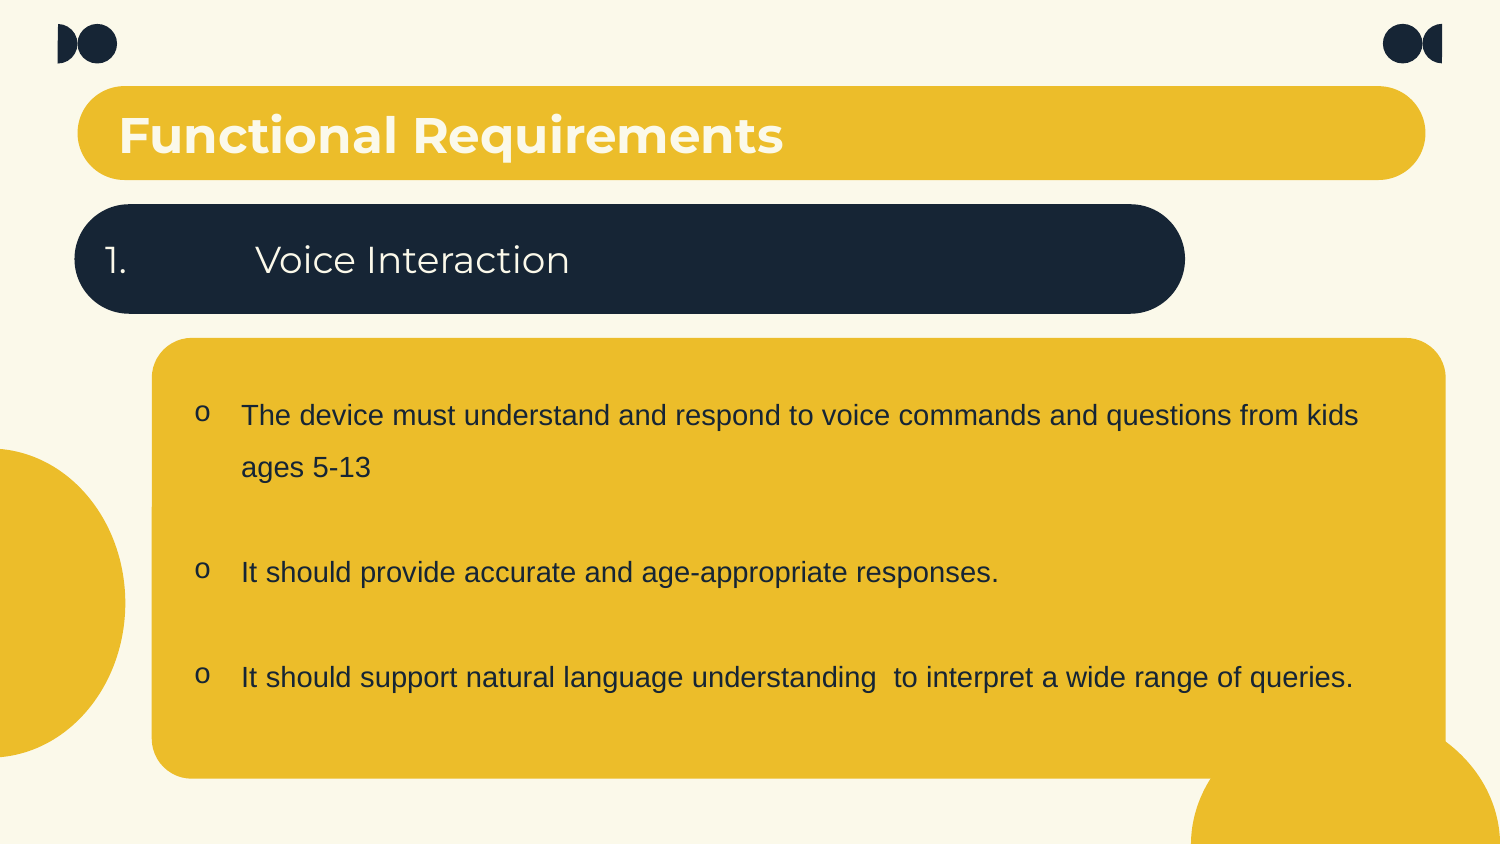

Functional Requirements

1.	Voice Interaction

The device must understand and respond to voice commands and questions from kids ages 5-13

It should provide accurate and age-appropriate responses.

It should support natural language understanding  to interpret a wide range of queries.